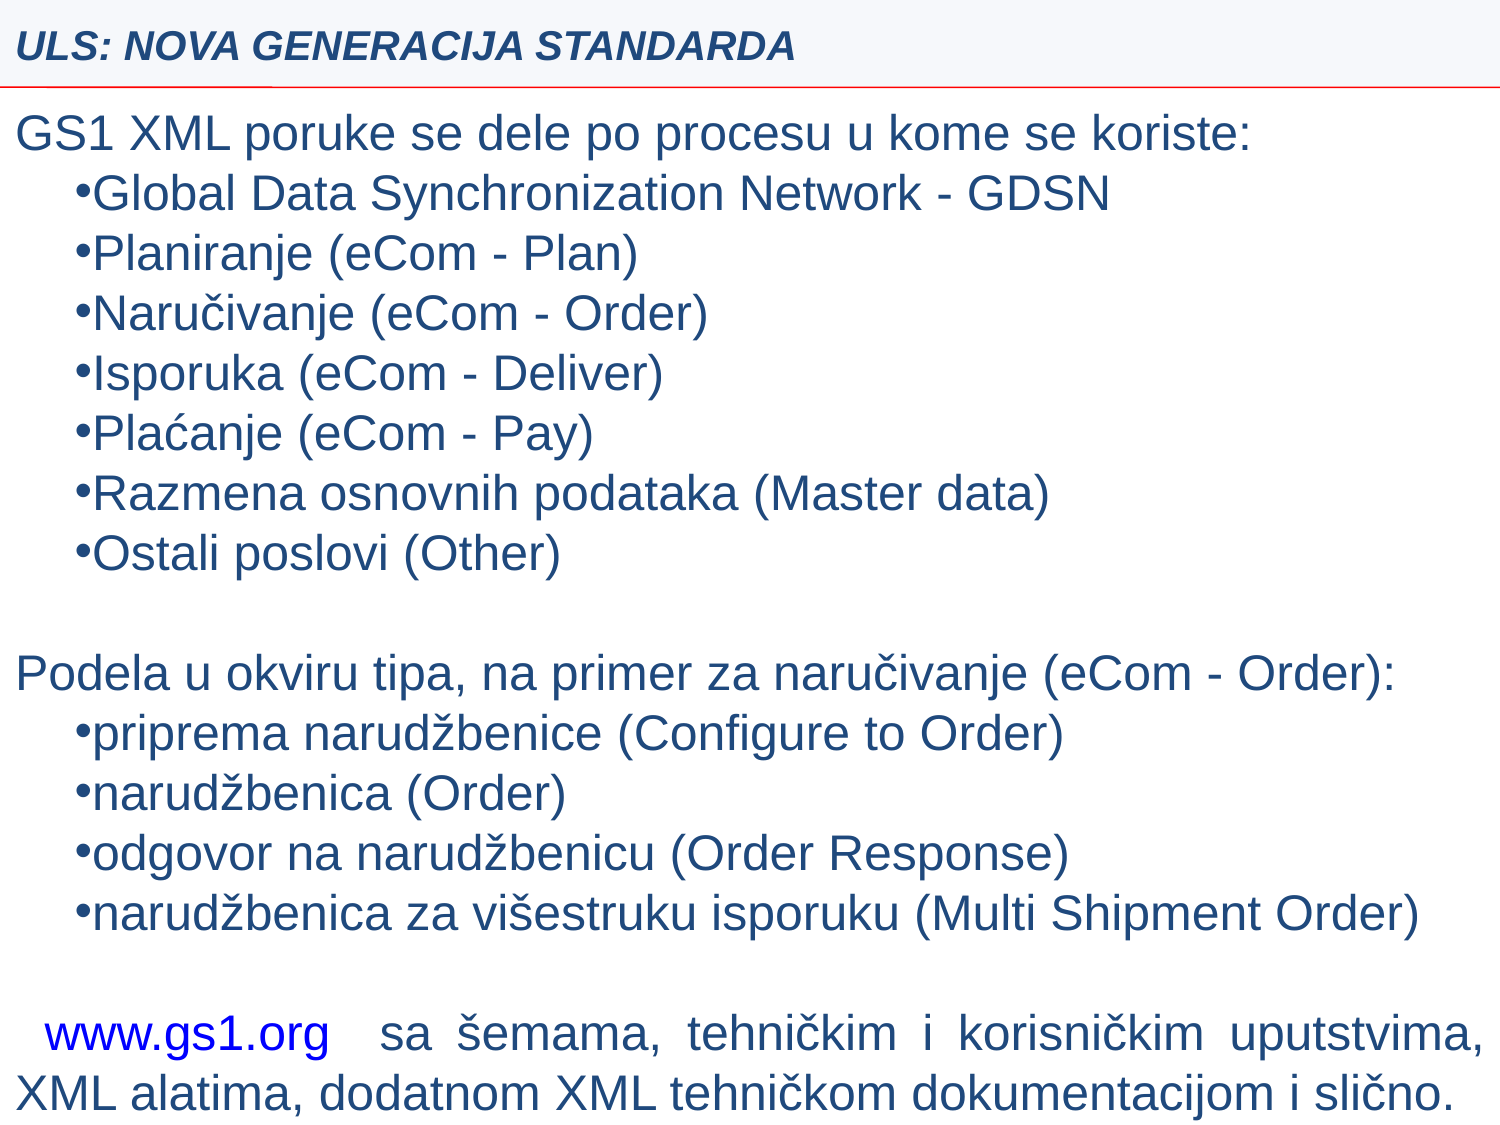

ULS: NOVA GENERACIJA STANDARDA
GS1 XML poruke se dele po procesu u kome se koriste:
Global Data Synchronization Network - GDSN
Planiranje (eCom - Plan)
Naručivanje (eCom - Order)
Isporuka (eCom - Deliver)
Plaćanje (eCom - Pay)
Razmena osnovnih podataka (Master data)
Ostali poslovi (Other)

Podela u okviru tipa, na primer za naručivanje (eCom - Order):
priprema narudžbenice (Configure to Order)
narudžbenica (Order)
odgovor na narudžbenicu (Order Response)
narudžbenica za višestruku isporuku (Multi Shipment Order)

www.gs1.org  sa šemama, tehničkim i korisničkim uputstvima, XML alatima, dodatnom XML tehničkom dokumentacijom i slično.